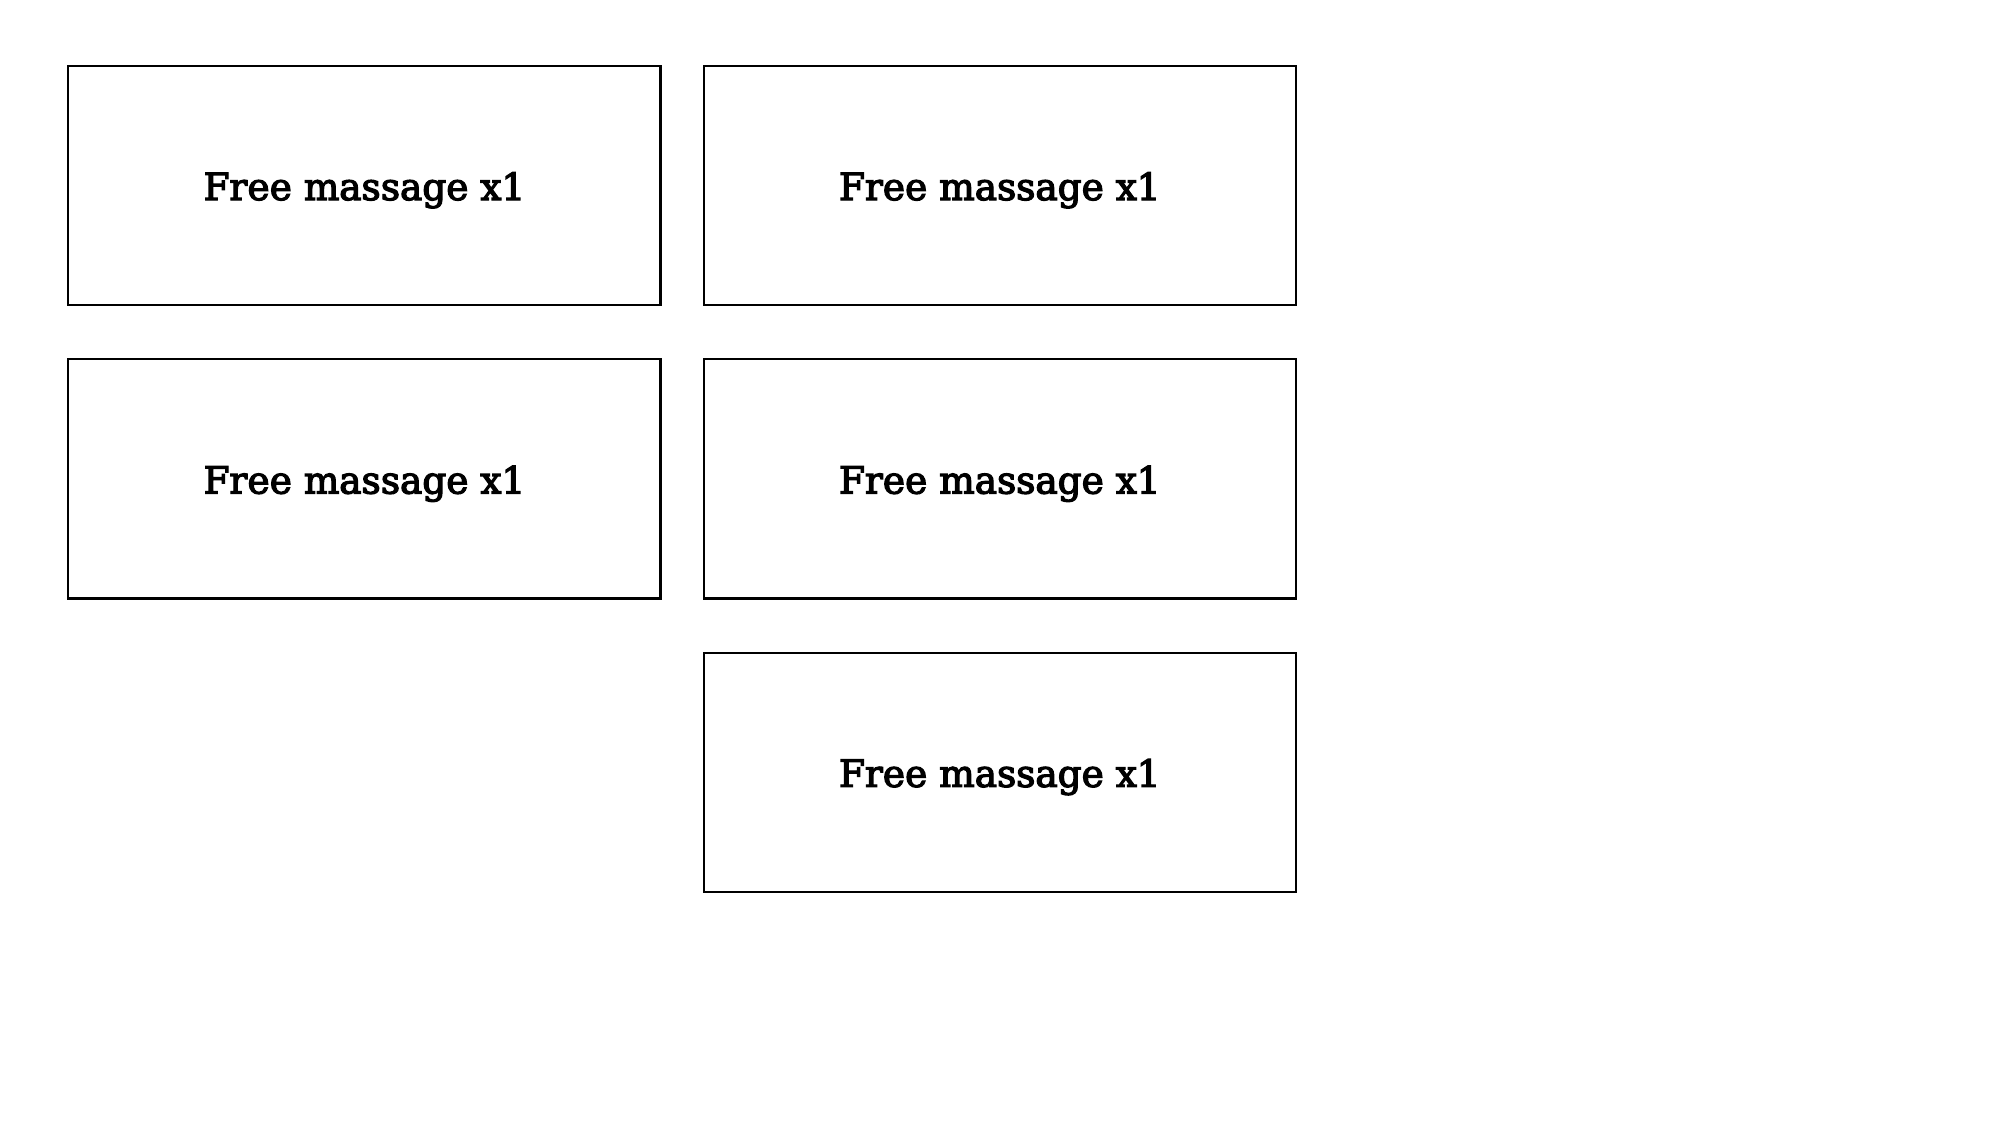

Free massage x1
Free massage x1

Free massage x1
Free massage x1

Free massage x1